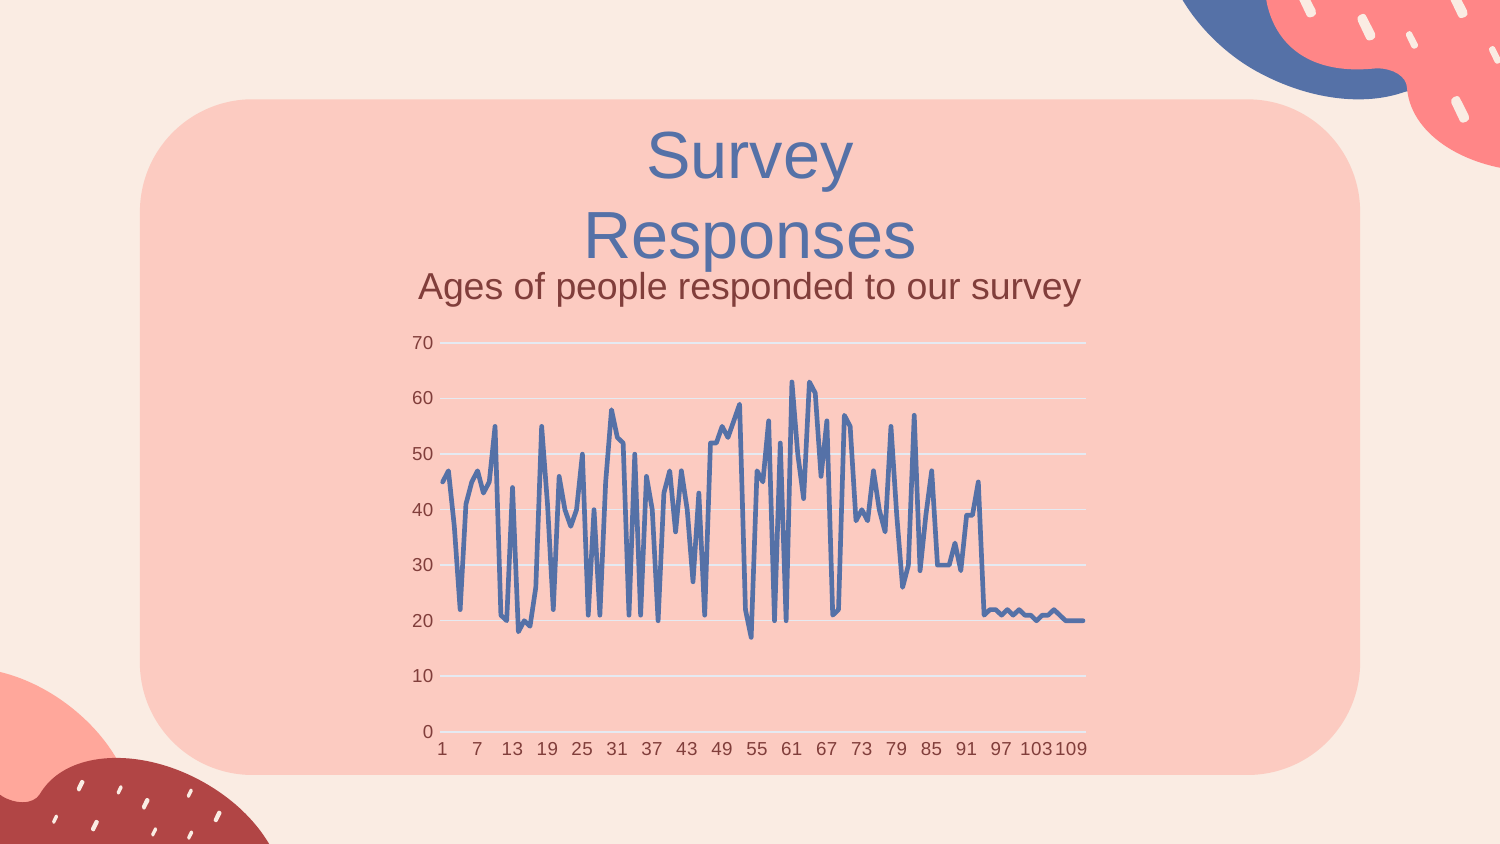

Survey Responses
Ages of people responded to our survey

### Chart

| Category | السن |
|---|---|